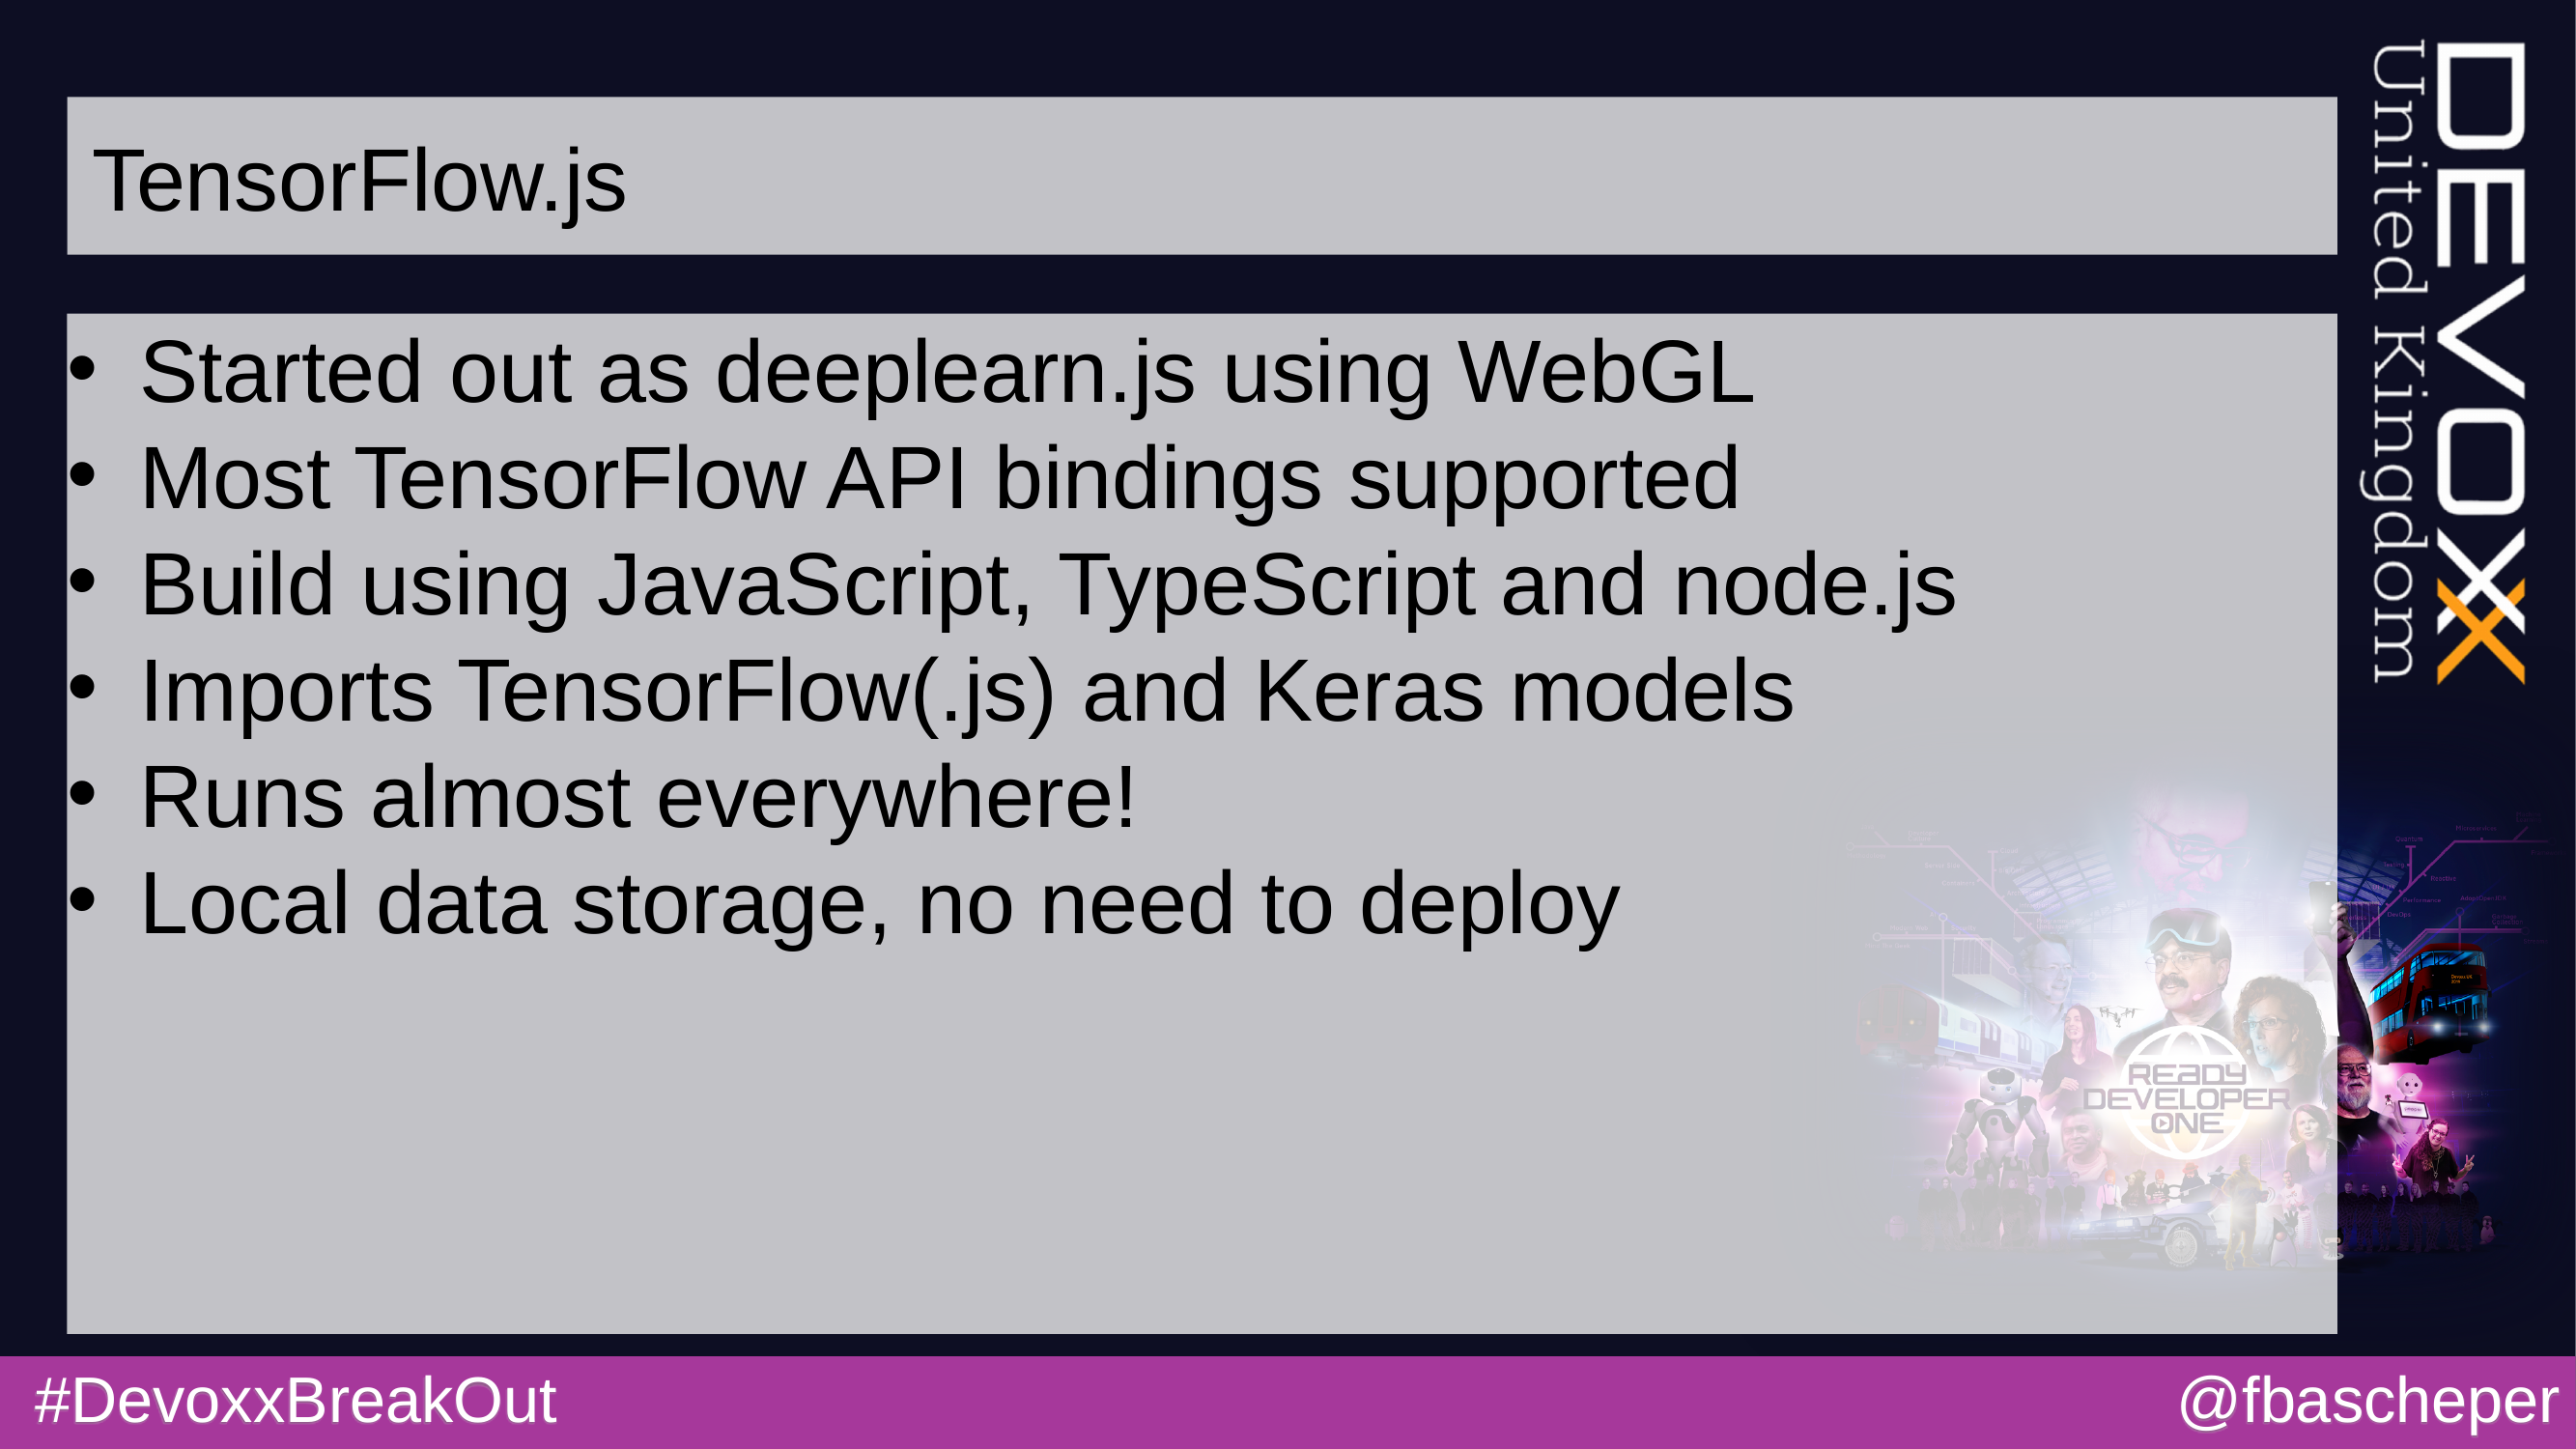

# TensorFlow.js
Started out as deeplearn.js using WebGL
Most TensorFlow API bindings supported
Build using JavaScript, TypeScript and node.js
Imports TensorFlow(.js) and Keras models
Runs almost everywhere!
Local data storage, no need to deploy